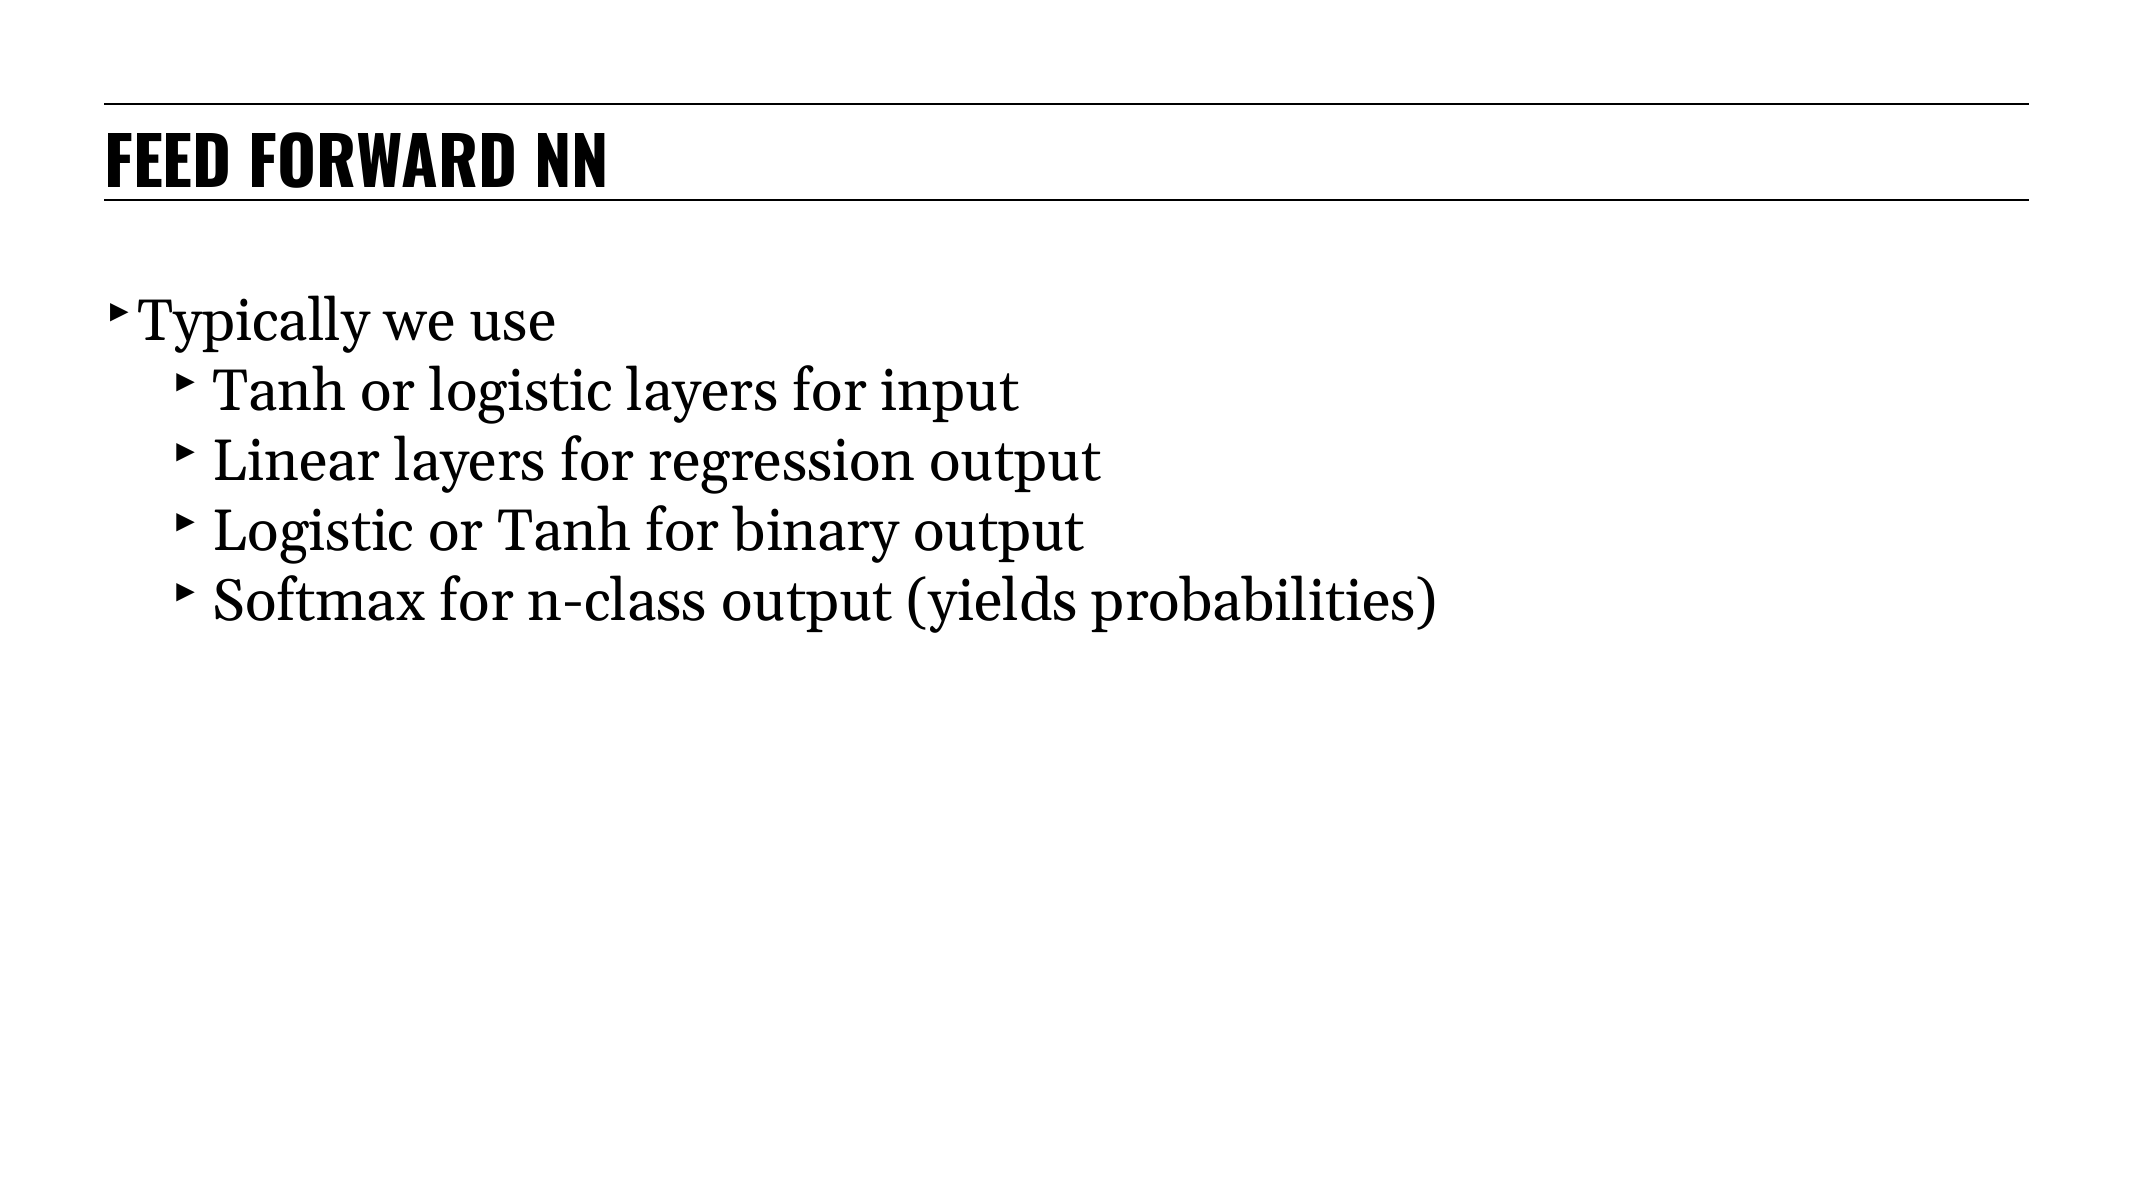

FEED FORWARD NN

Typically we use
Tanh or logistic layers for input
Linear layers for regression output
Logistic or Tanh for binary output
Softmax for n-class output (yields probabilities)